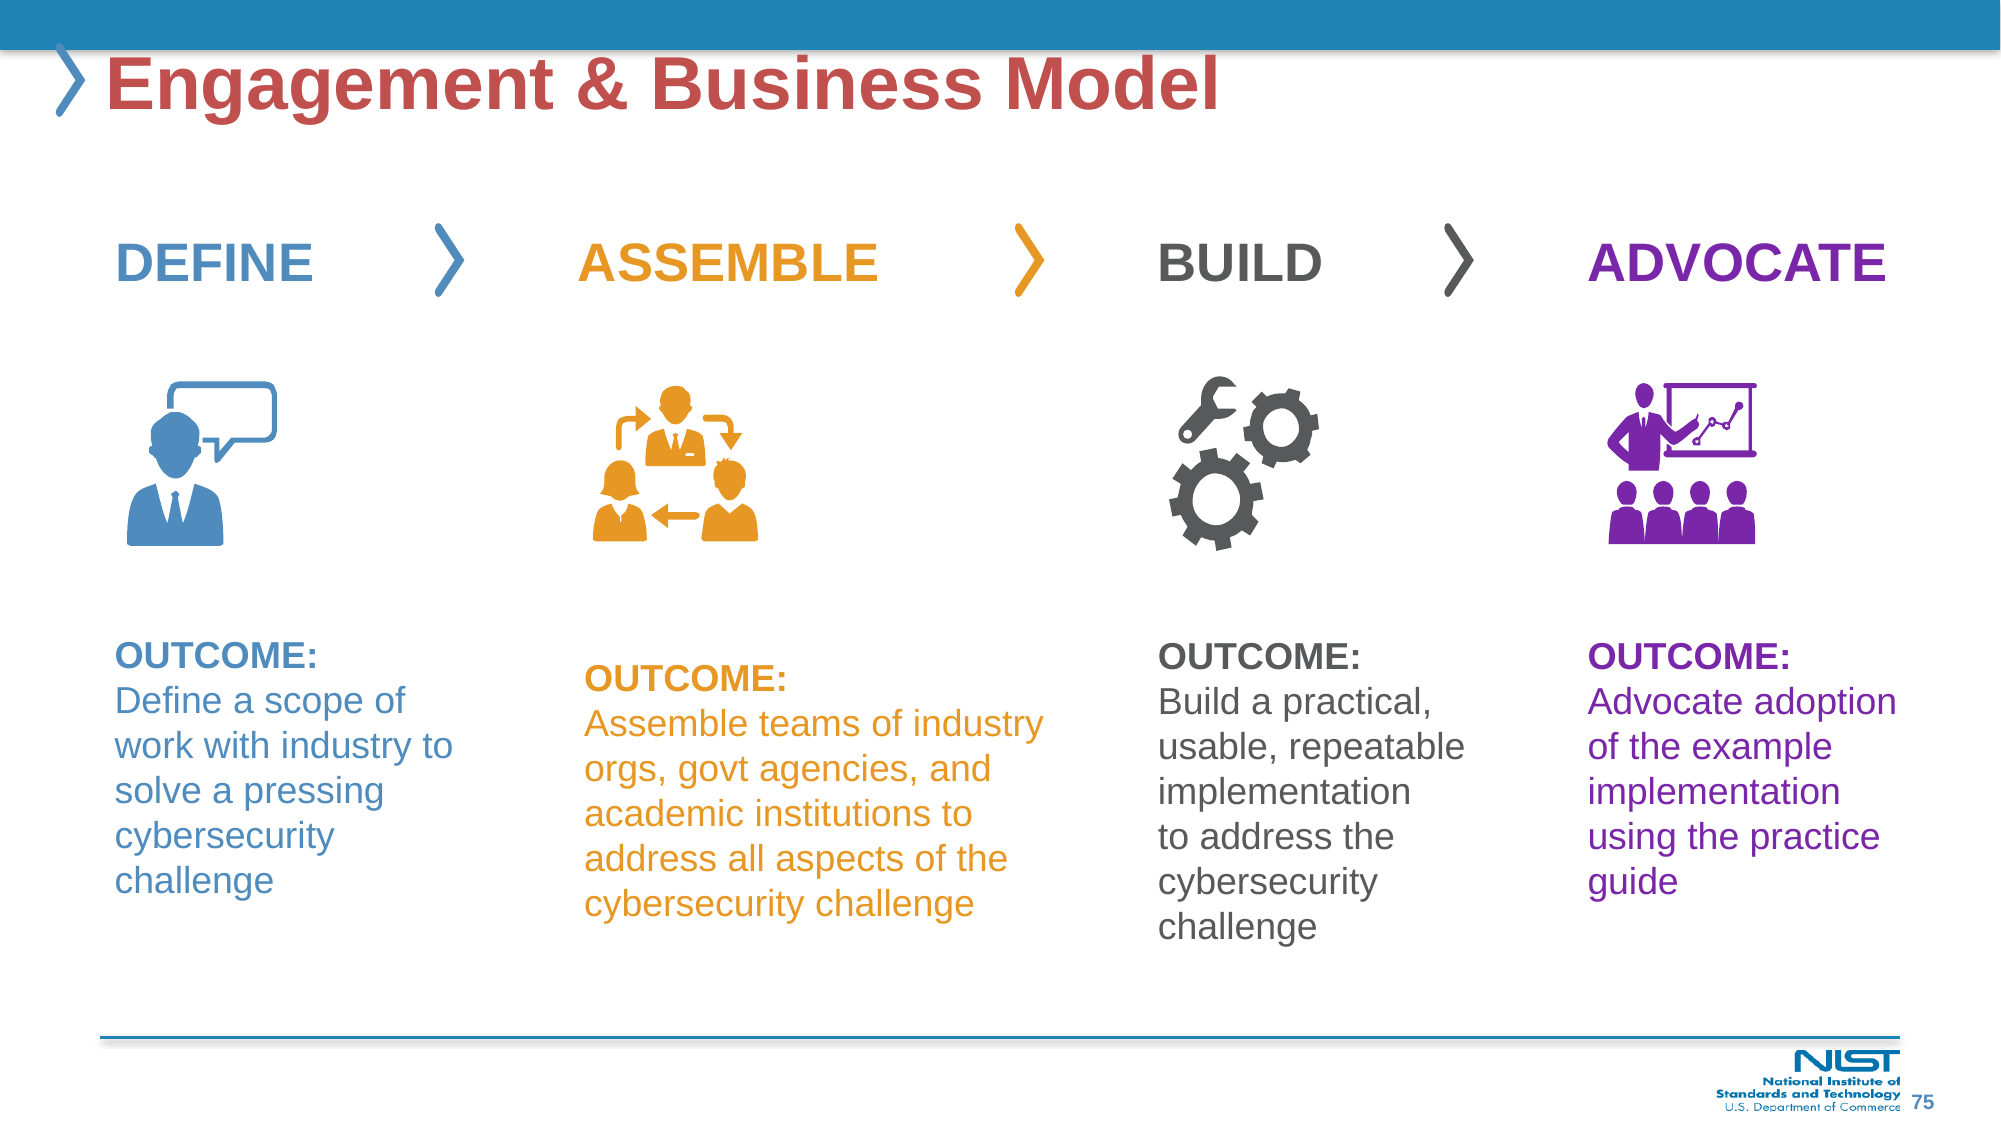

# Engagement & Business Model
Define
Assemble
Build
Advocate

Outcome:
Define a scope of work with industry to solve a pressing cybersecurity challenge
Outcome:
Assemble teams of industry orgs, govt agencies, and academic institutions to address all aspects of the cybersecurity challenge
Outcome:
Build a practical, usable, repeatable implementation
to address the cybersecurity challenge
Outcome:
Advocate adoption of the example implementation using the practice guide